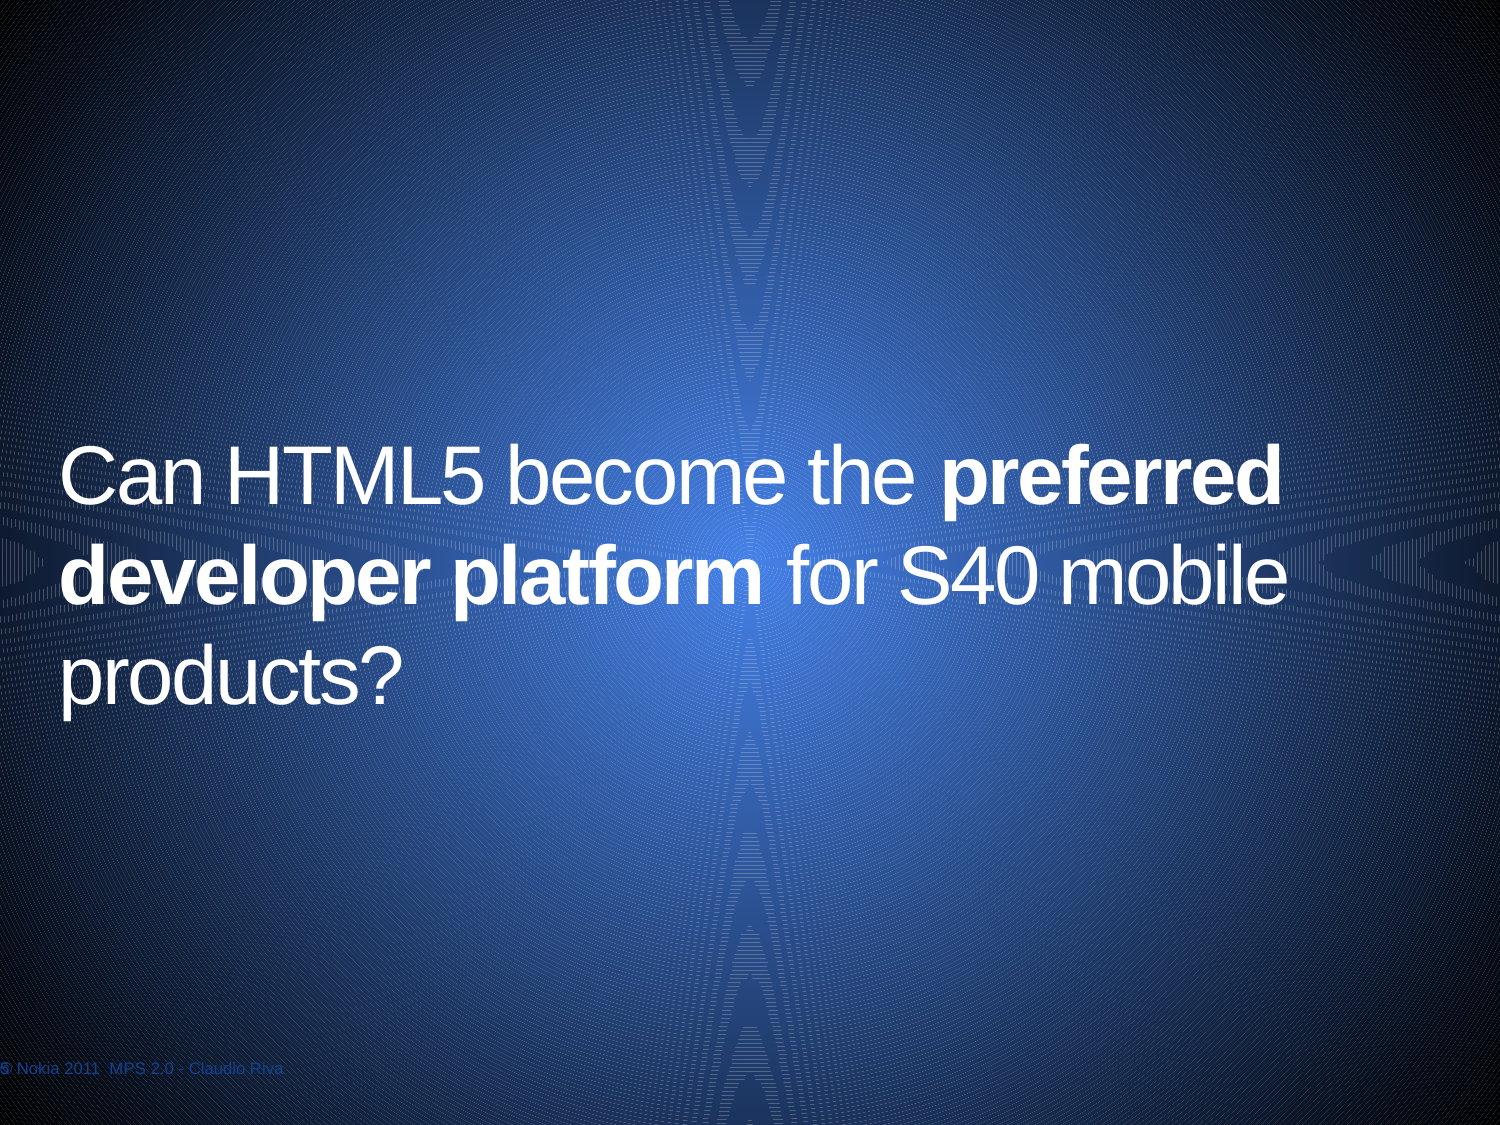

Can HTML5 become the preferred developer platform for S40 mobile products?
5
© Nokia 2011  MPS 2.0 - Claudio Riva